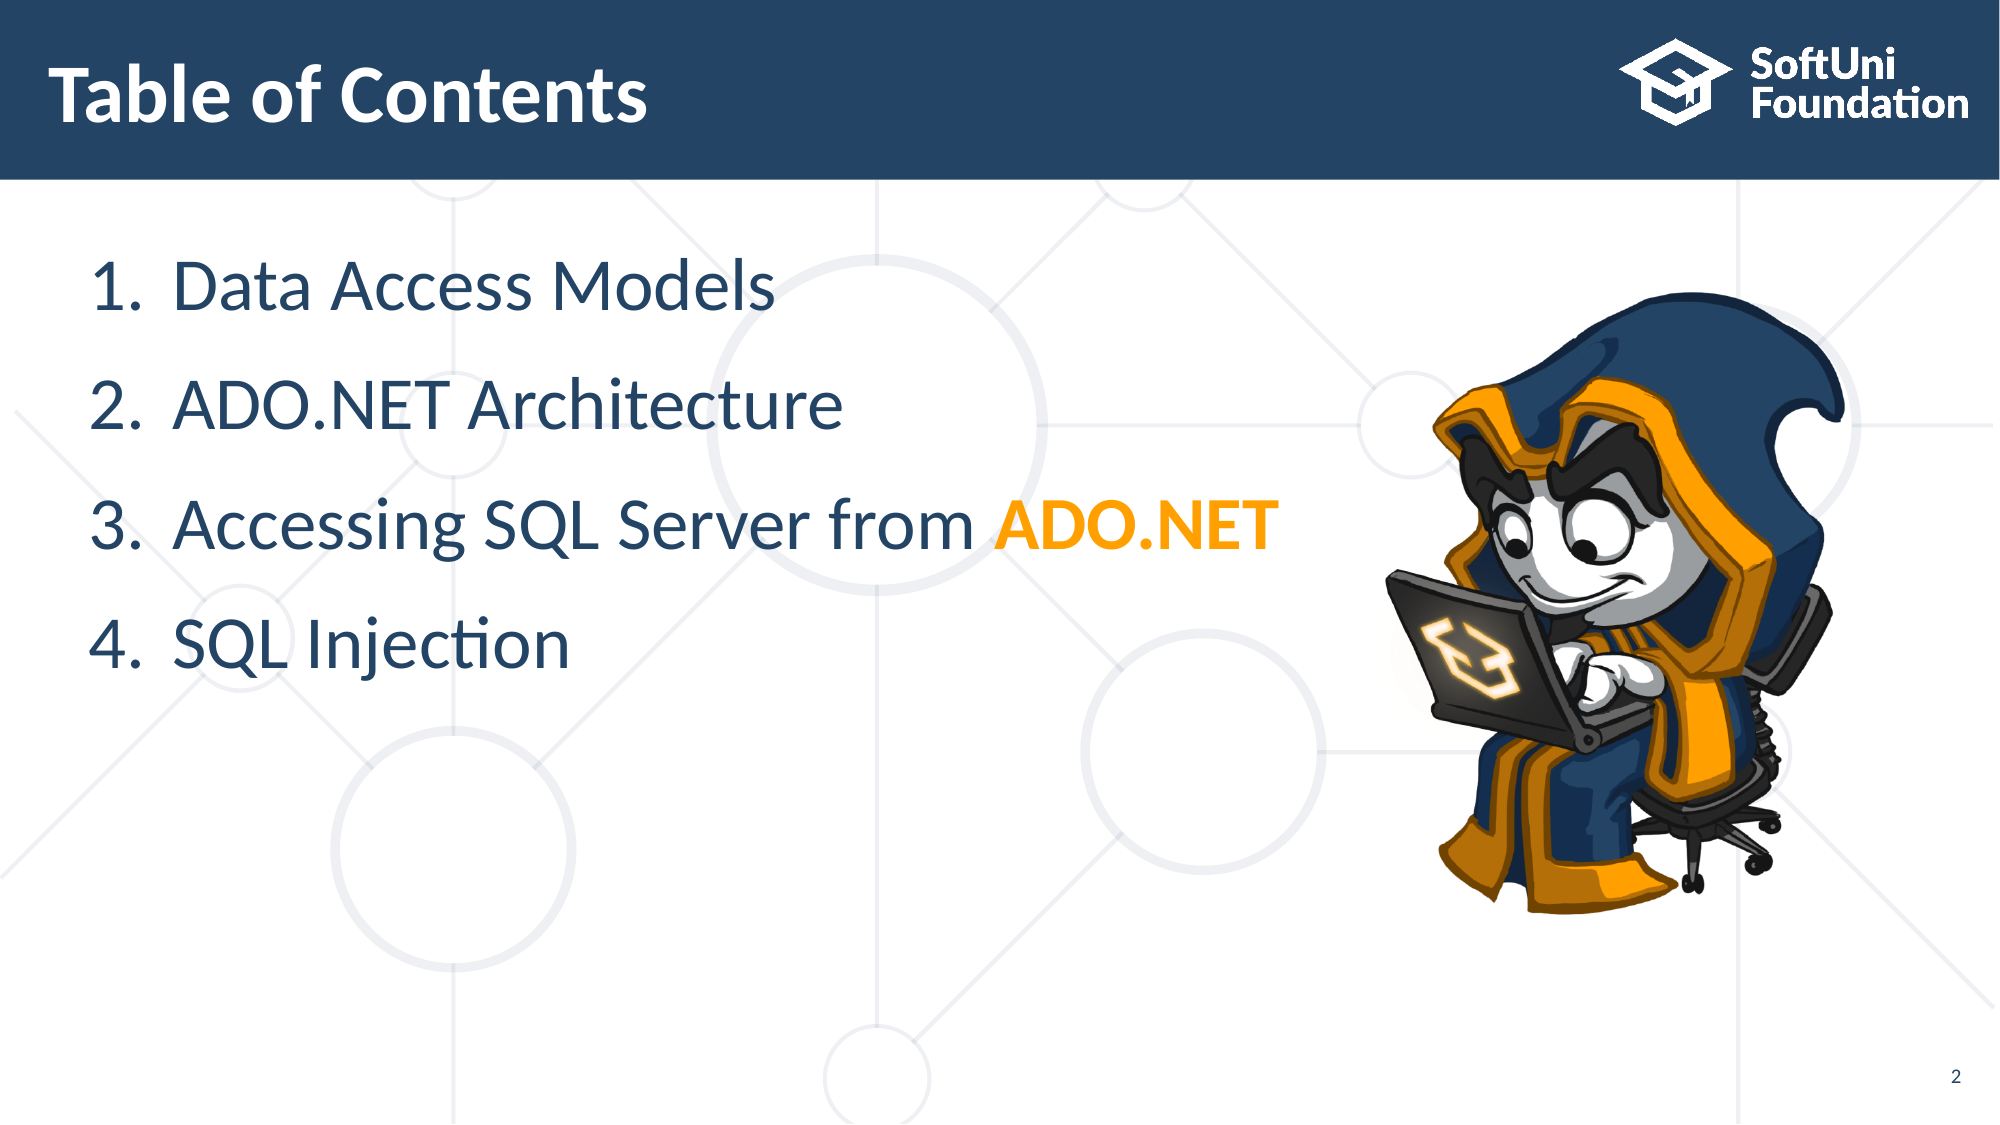

# Table of Contents
Data Access Models
ADO.NET Architecture
Accessing SQL Server from ADO.NET
SQL Injection
2